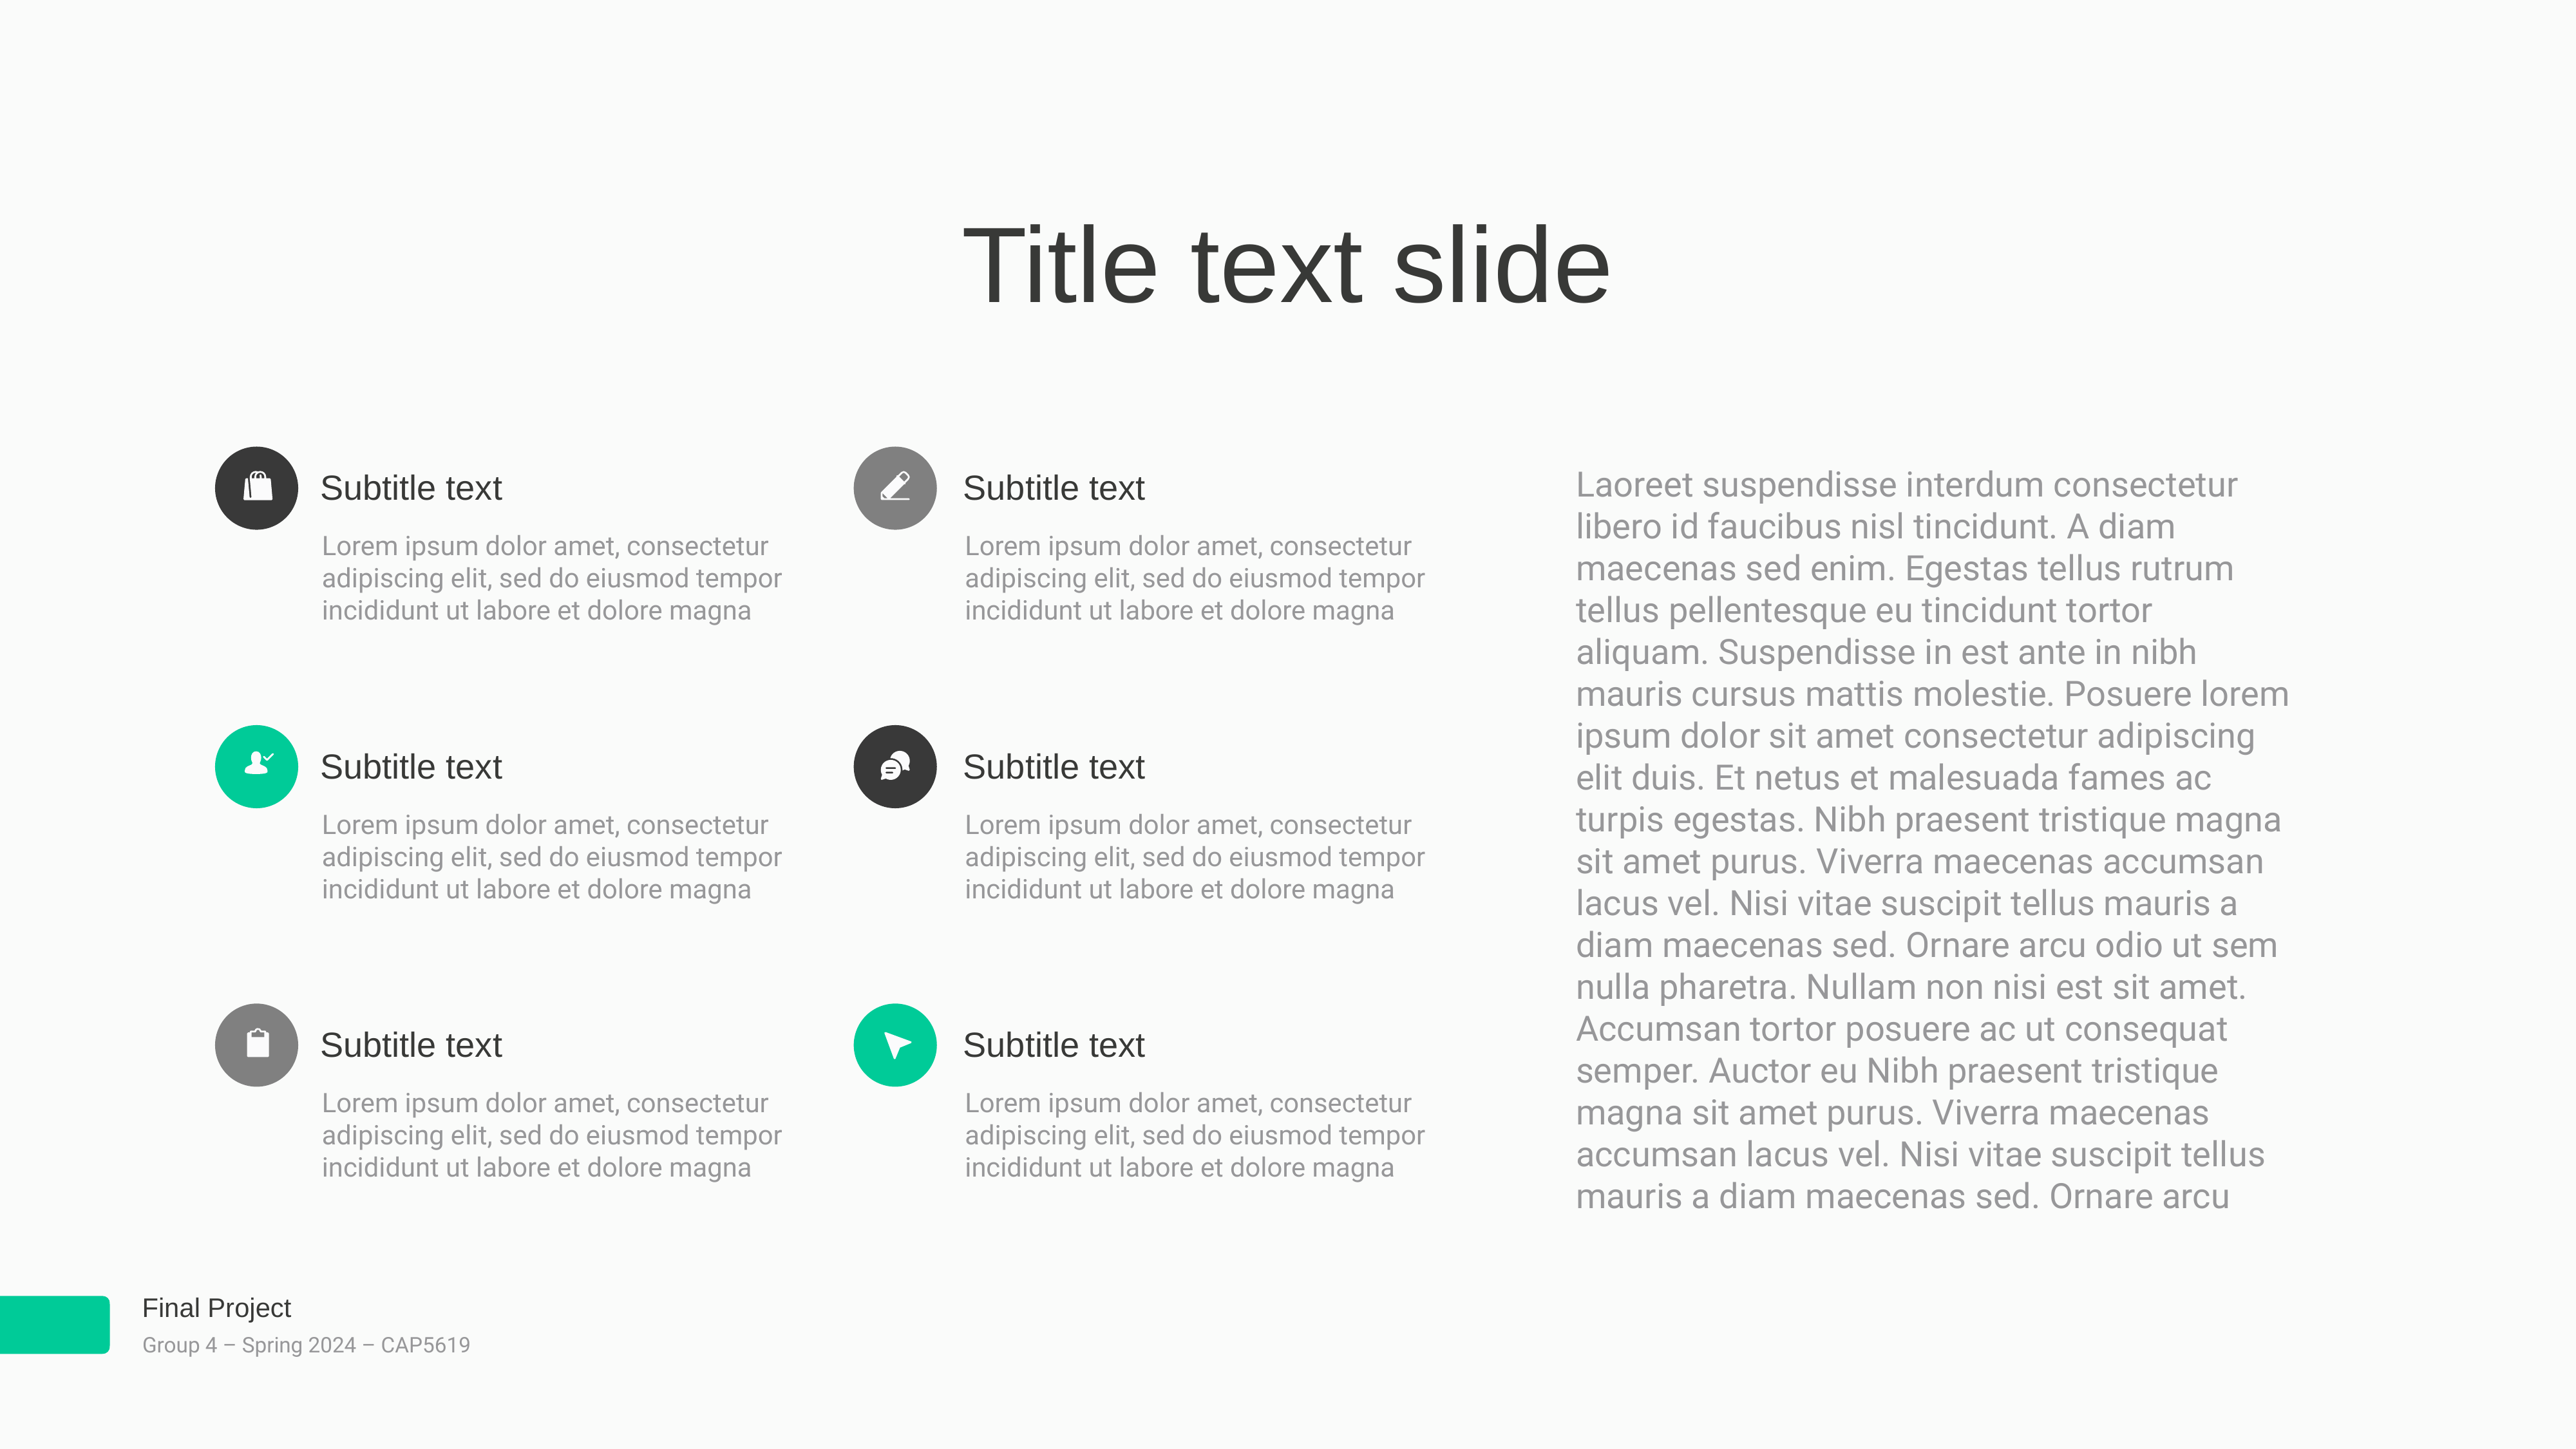

Title text slide

Laoreet suspendisse interdum consectetur libero id faucibus nisl tincidunt. A diam maecenas sed enim. Egestas tellus rutrum tellus pellentesque eu tincidunt tortor aliquam. Suspendisse in est ante in nibh mauris cursus mattis molestie. Posuere lorem ipsum dolor sit amet consectetur adipiscing elit duis. Et netus et malesuada fames ac turpis egestas. Nibh praesent tristique magna sit amet purus. Viverra maecenas accumsan lacus vel. Nisi vitae suscipit tellus mauris a diam maecenas sed. Ornare arcu odio ut sem nulla pharetra. Nullam non nisi est sit amet. Accumsan tortor posuere ac ut consequat semper. Auctor eu Nibh praesent tristique magna sit amet purus. Viverra maecenas accumsan lacus vel. Nisi vitae suscipit tellus mauris a diam maecenas sed. Ornare arcu
Subtitle text
Subtitle text

Lorem ipsum dolor amet, consectetur adipiscing elit, sed do eiusmod tempor incididunt ut labore et dolore magna
Lorem ipsum dolor amet, consectetur adipiscing elit, sed do eiusmod tempor incididunt ut labore et dolore magna

Subtitle text
Subtitle text

Lorem ipsum dolor amet, consectetur adipiscing elit, sed do eiusmod tempor incididunt ut labore et dolore magna
Lorem ipsum dolor amet, consectetur adipiscing elit, sed do eiusmod tempor incididunt ut labore et dolore magna

Subtitle text
Subtitle text

Lorem ipsum dolor amet, consectetur adipiscing elit, sed do eiusmod tempor incididunt ut labore et dolore magna
Lorem ipsum dolor amet, consectetur adipiscing elit, sed do eiusmod tempor incididunt ut labore et dolore magna